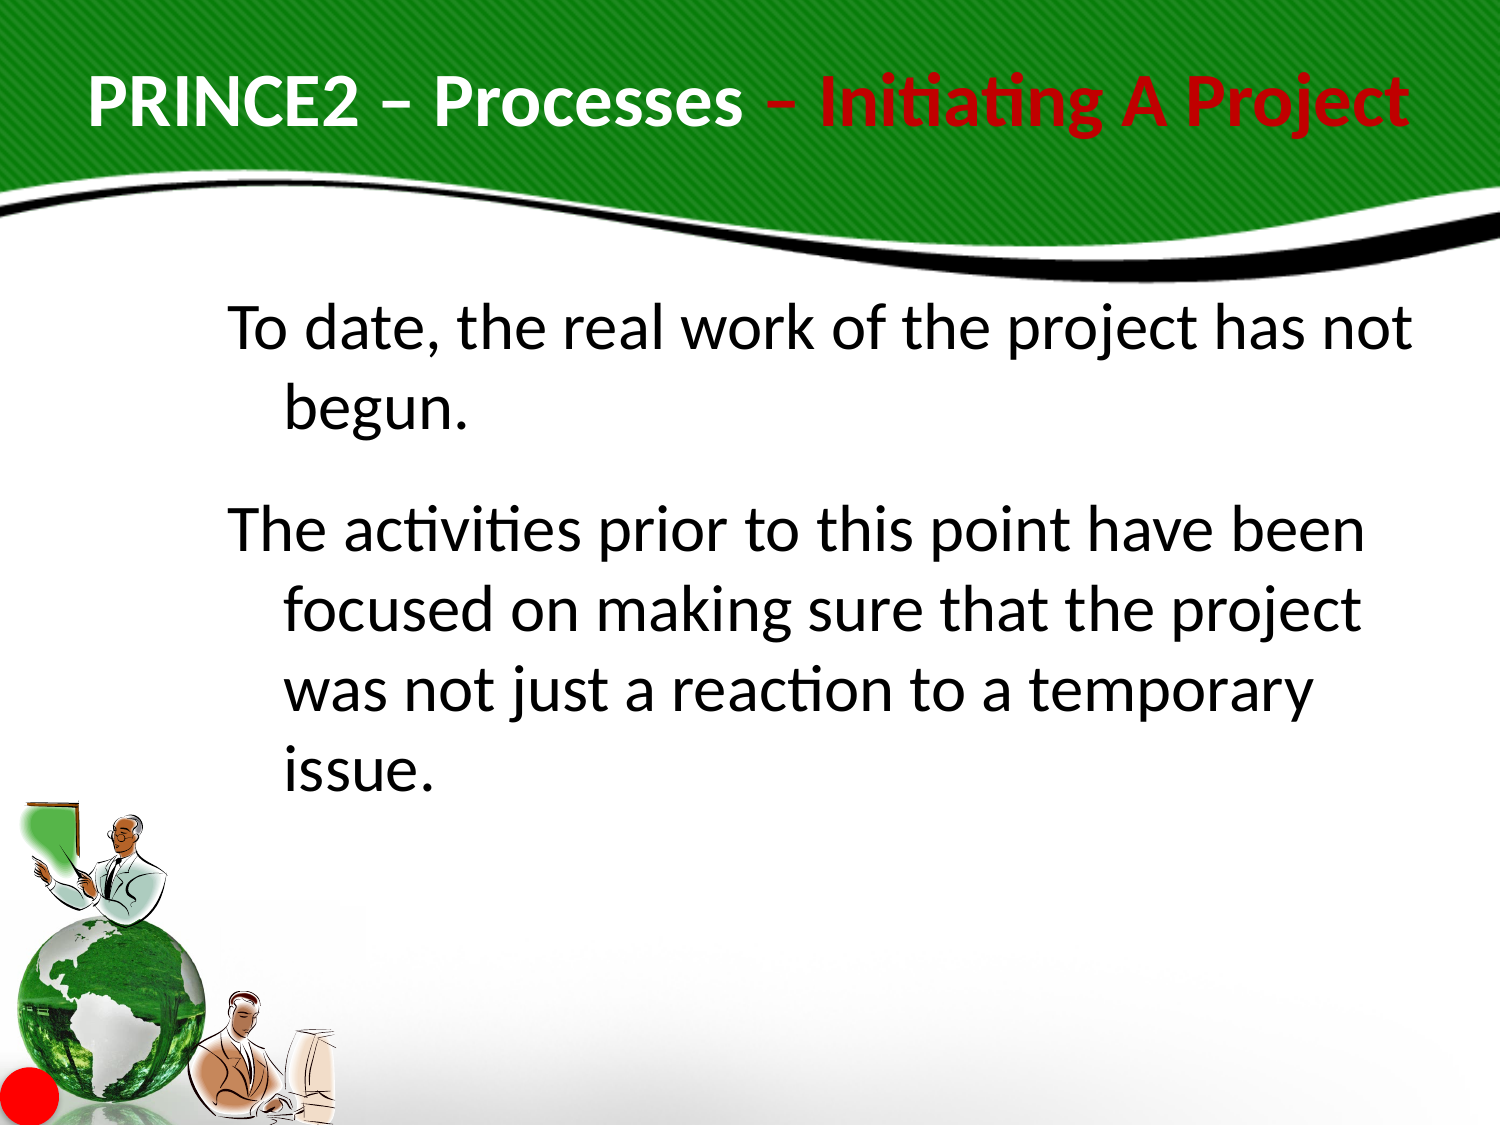

# PRINCE2 – Processes – Initiating A Project
To date, the real work of the project has not begun.

The activities prior to this point have been focused on making sure that the project was not just a reaction to a temporary issue.